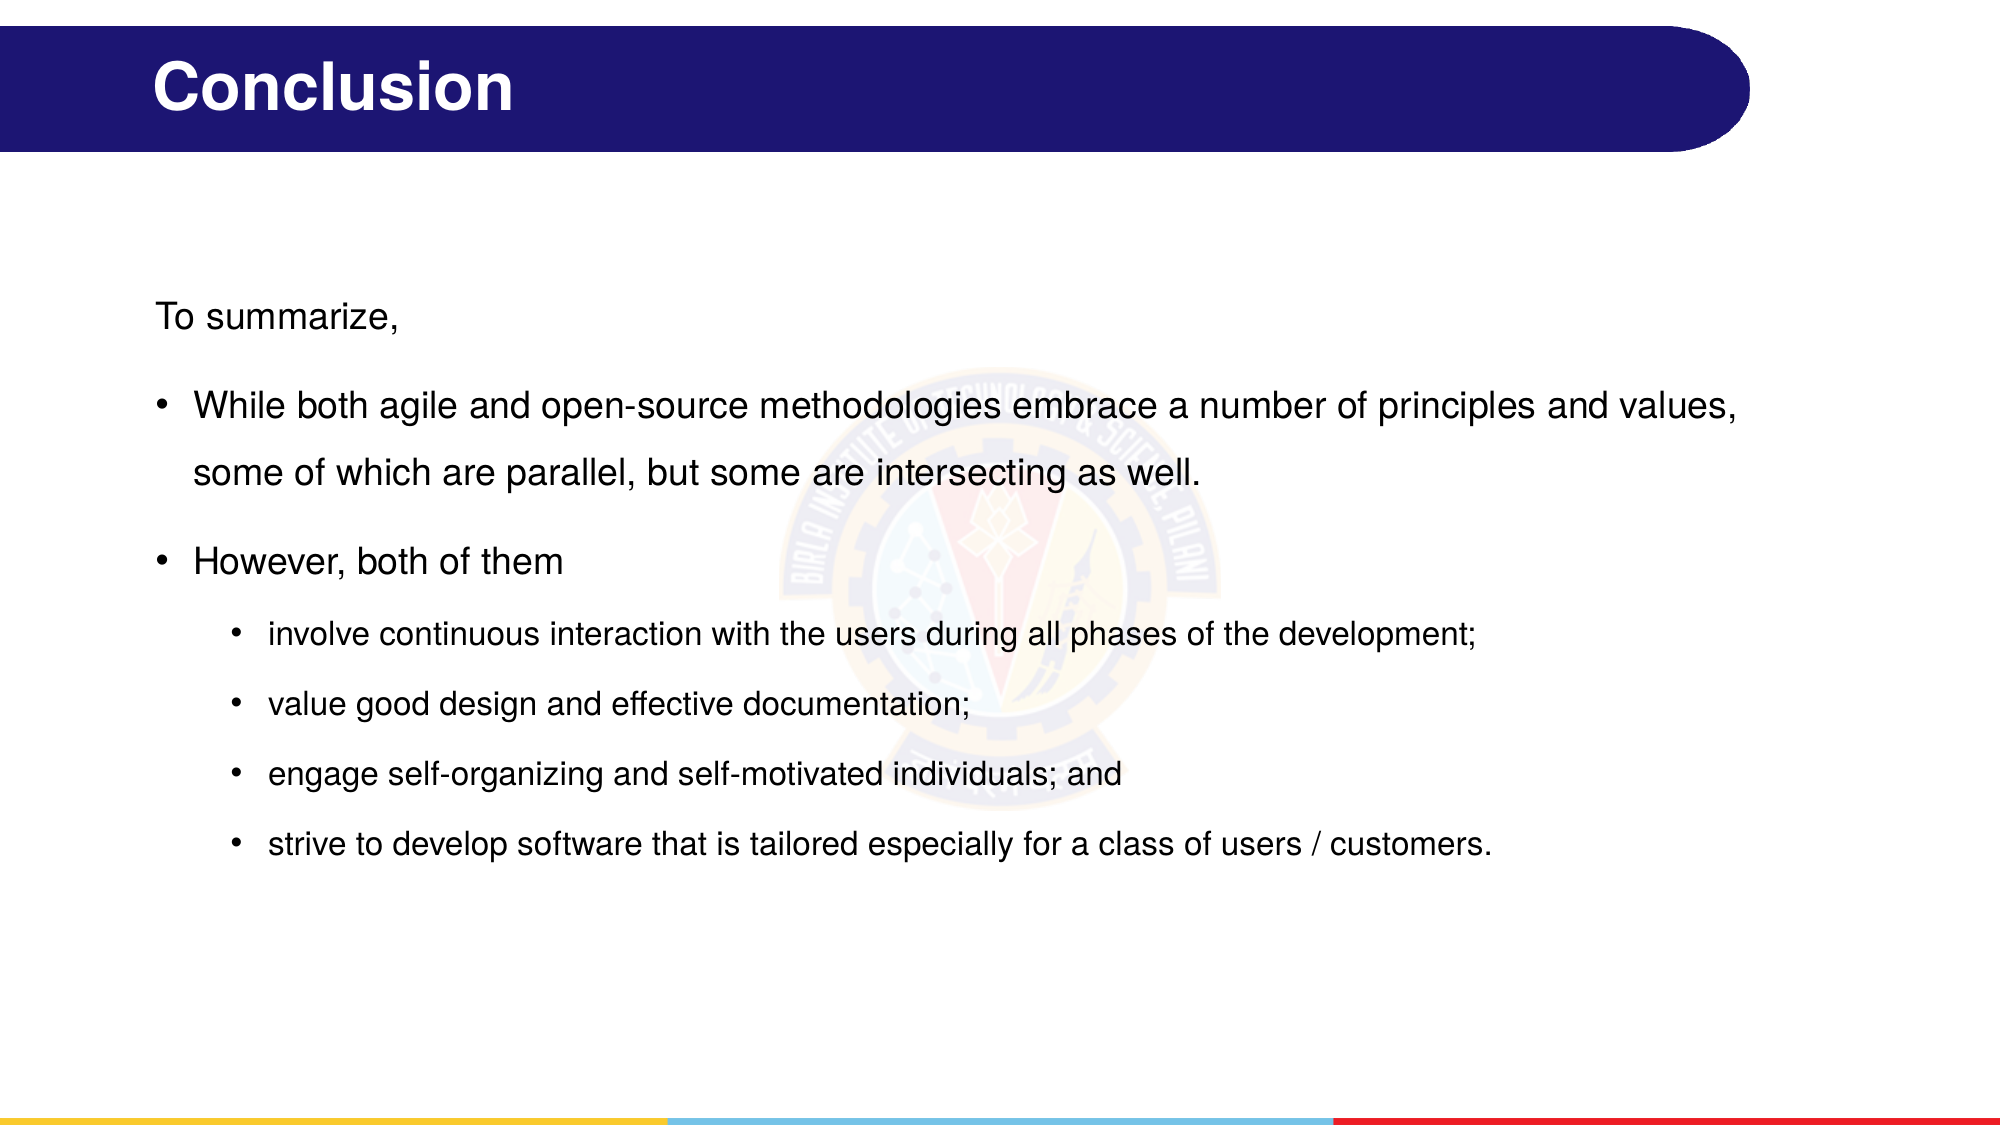

# Conclusion

To summarize,
While both agile and open-source methodologies embrace a number of principles and values, some of which are parallel, but some are intersecting as well.
However, both of them
involve continuous interaction with the users during all phases of the development;
value good design and effective documentation;
engage self-organizing and self-motivated individuals; and
strive to develop software that is tailored especially for a class of users / customers.